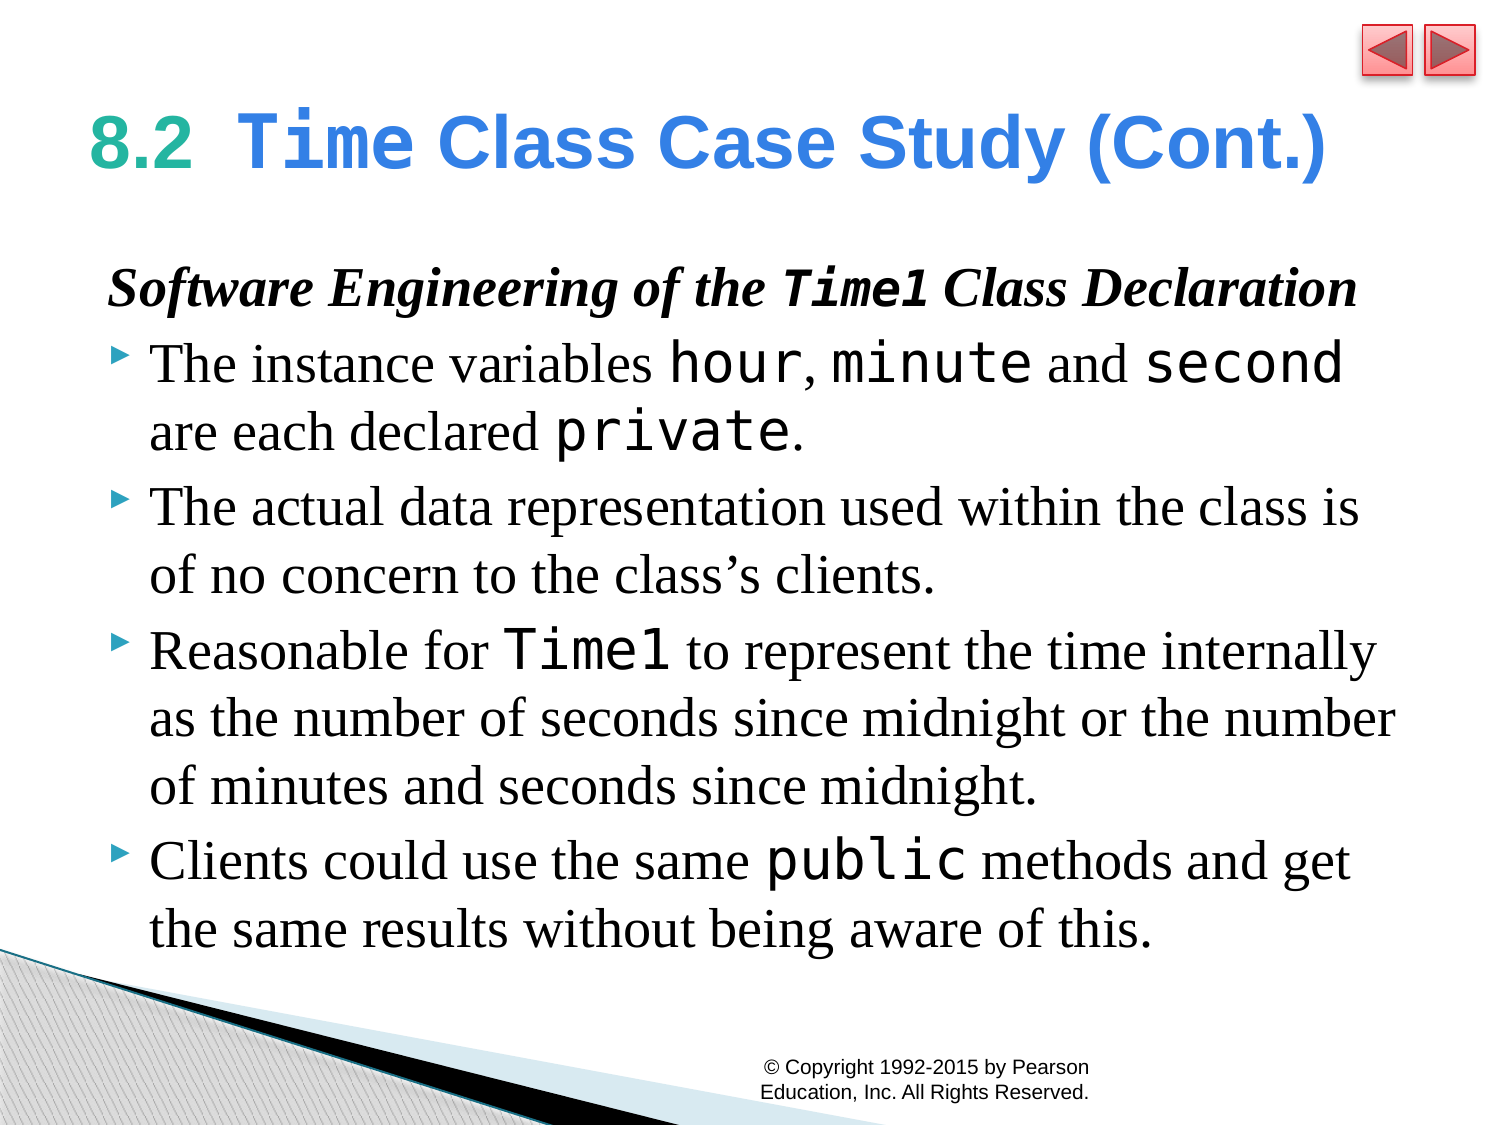

# 8.2  Time Class Case Study (Cont.)
Software Engineering of the Time1 Class Declaration
The instance variables hour, minute and second are each declared private.
The actual data representation used within the class is of no concern to the class’s clients.
Reasonable for Time1 to represent the time internally as the number of seconds since midnight or the number of minutes and seconds since midnight.
Clients could use the same public methods and get the same results without being aware of this.
© Copyright 1992-2015 by Pearson Education, Inc. All Rights Reserved.